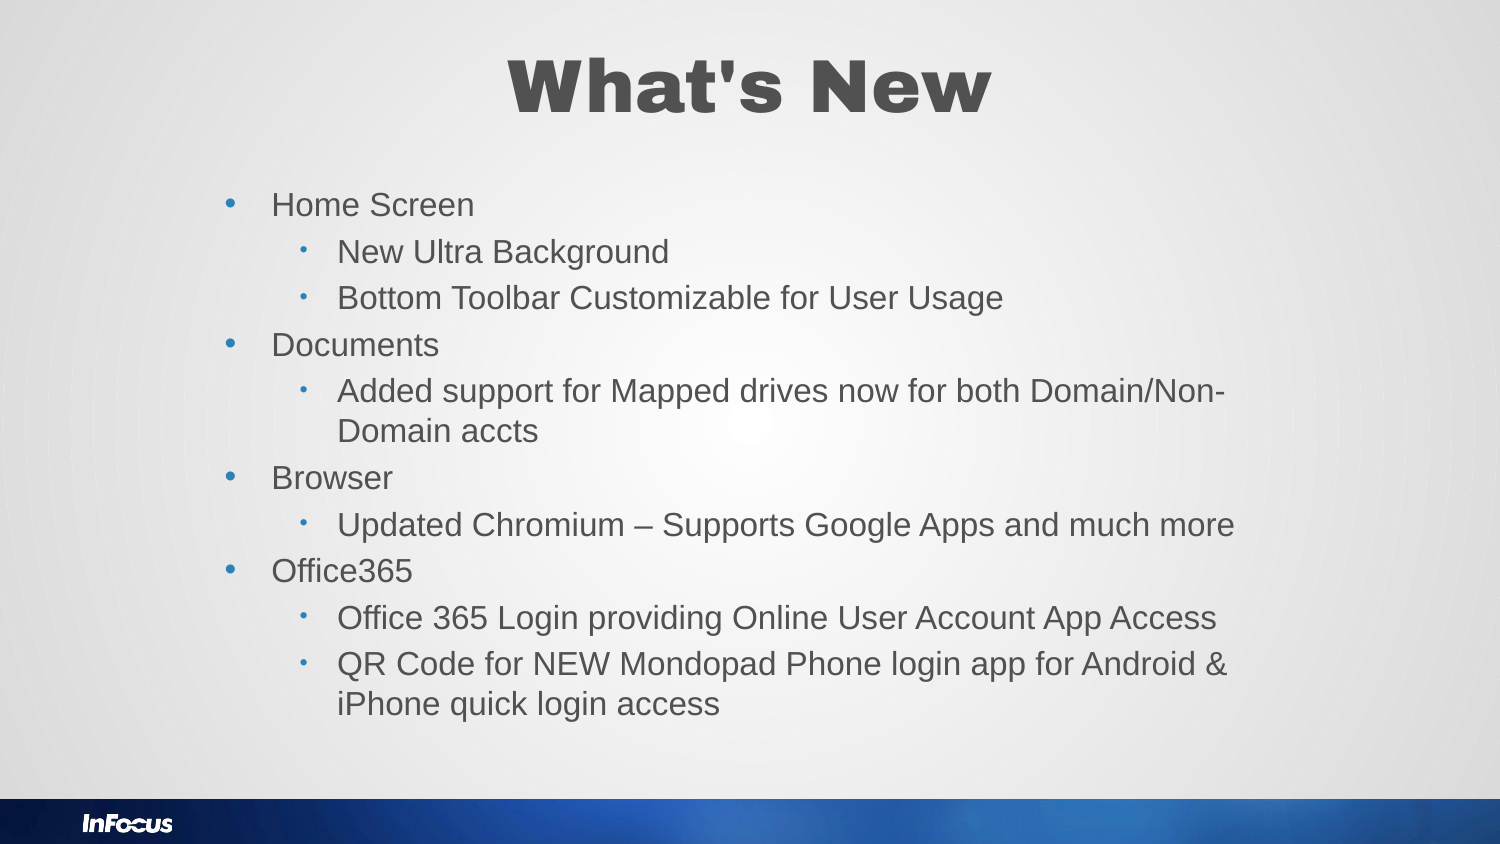

What's New
Home Screen
New Ultra Background
Bottom Toolbar Customizable for User Usage
Documents
Added support for Mapped drives now for both Domain/Non-Domain accts
Browser
Updated Chromium – Supports Google Apps and much more
Office365
Office 365 Login providing Online User Account App Access
QR Code for NEW Mondopad Phone login app for Android & iPhone quick login access